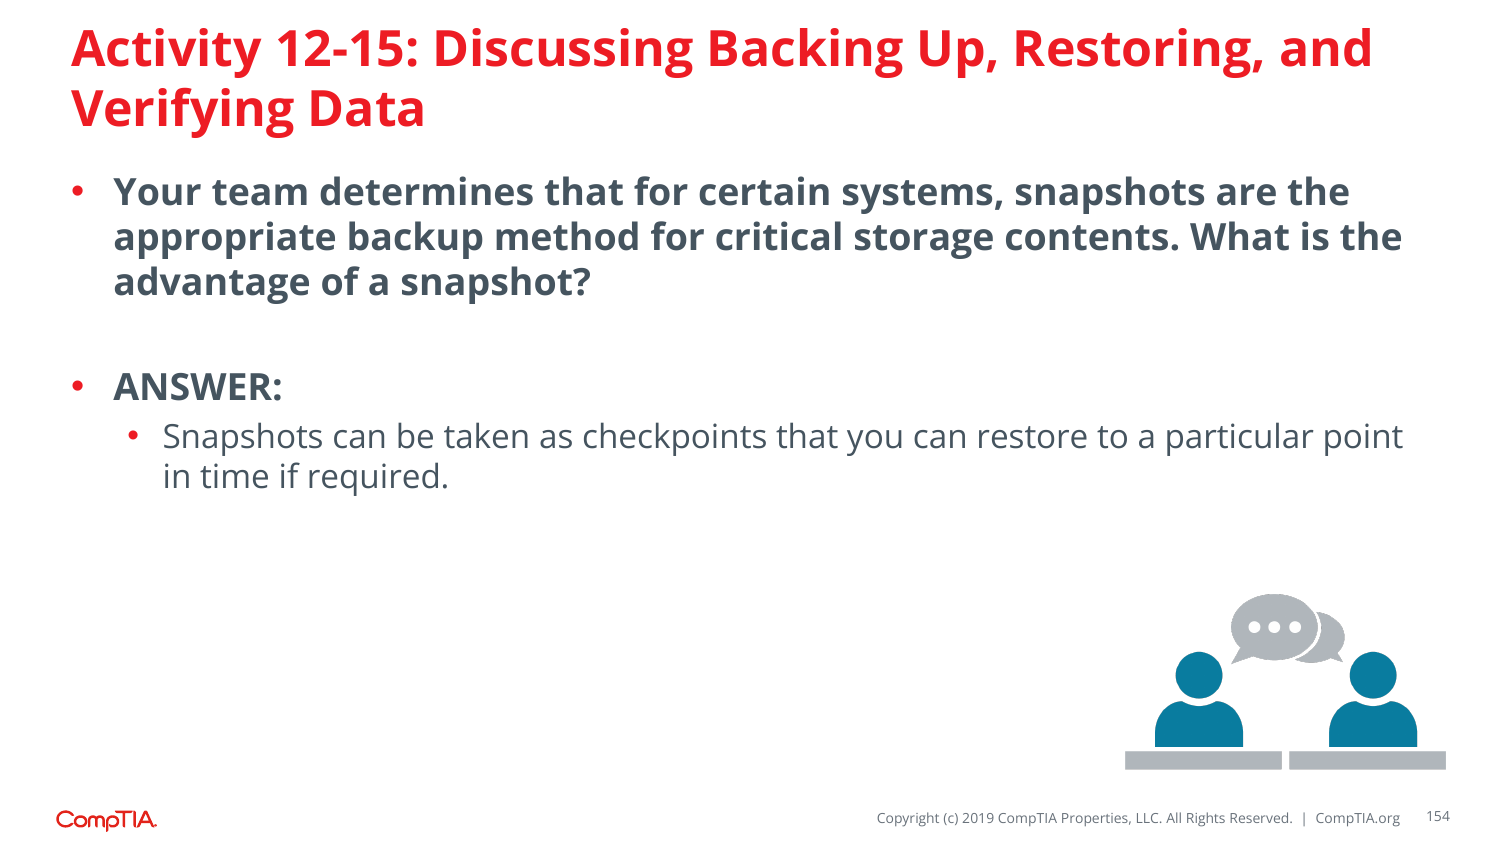

# Activity 12-15: Discussing Backing Up, Restoring, and Verifying Data
Your team determines that for certain systems, snapshots are the appropriate backup method for critical storage contents. What is the advantage of a snapshot?

ANSWER:
Snapshots can be taken as checkpoints that you can restore to a particular point in time if required.

154